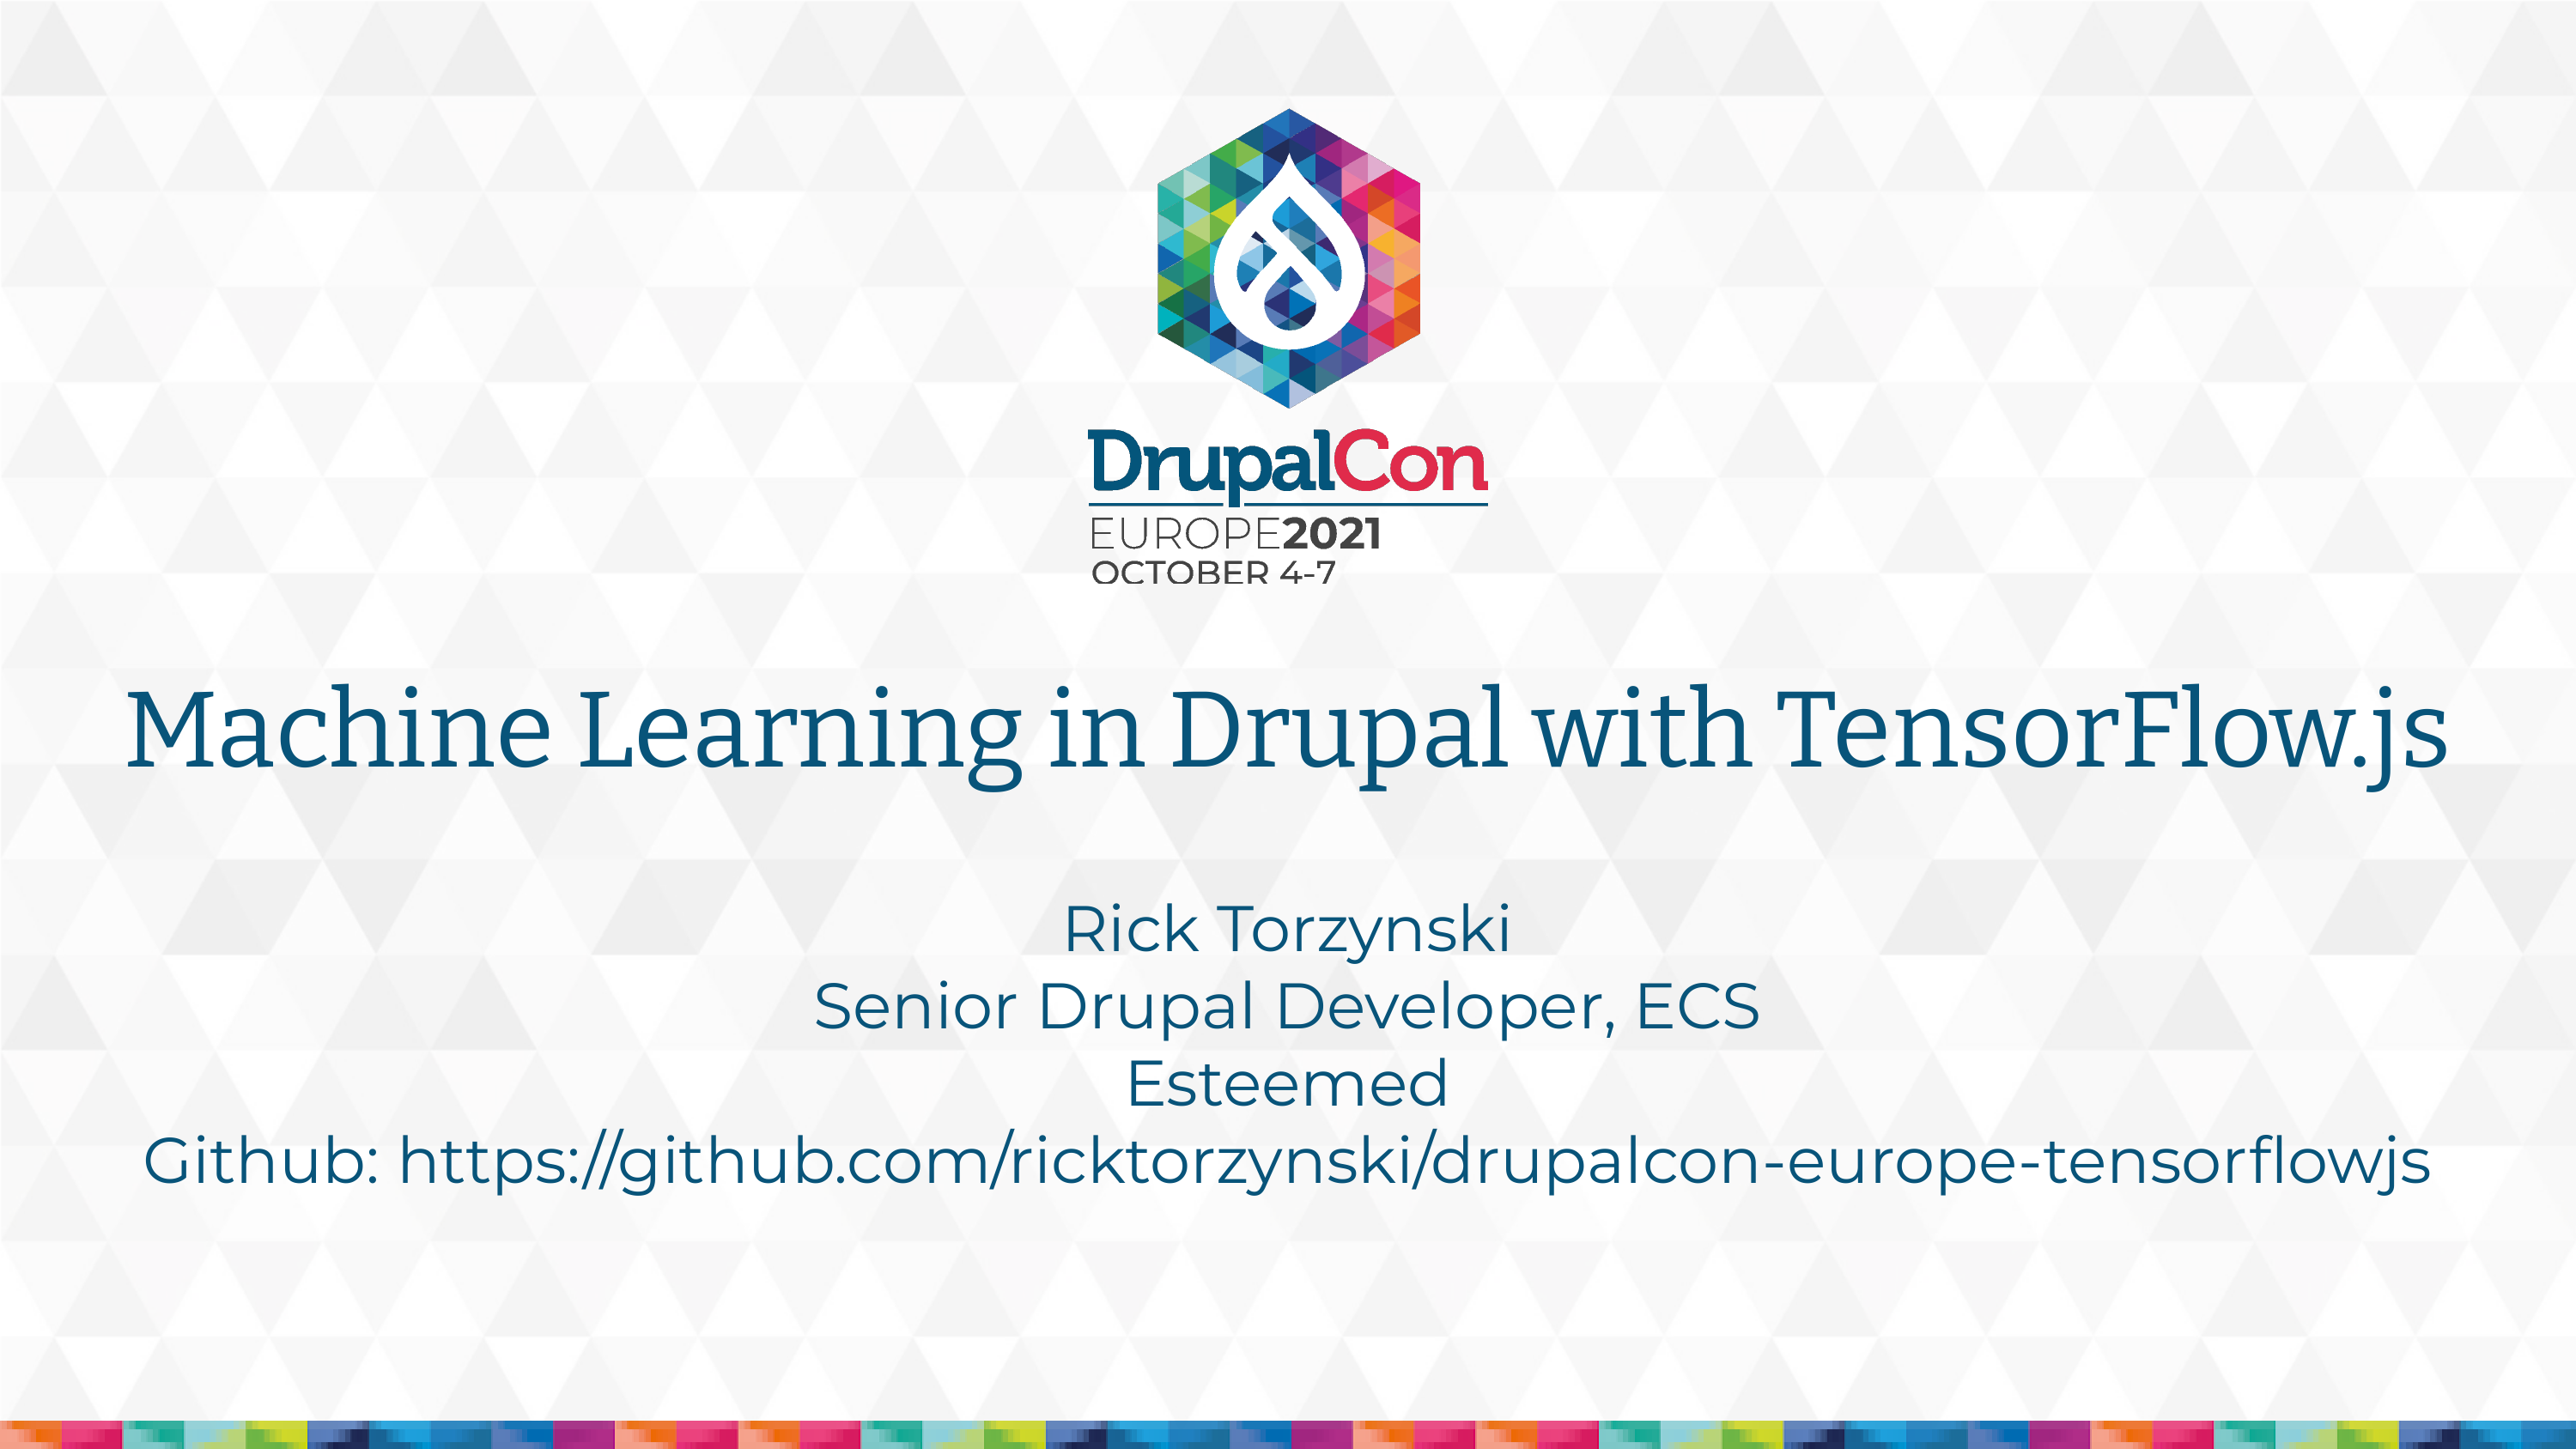

Machine Learning in Drupal with TensorFlow.js
Rick Torzynski
Senior Drupal Developer, ECS
Esteemed
Github: https://github.com/ricktorzynski/drupalcon-europe-tensorflowjs